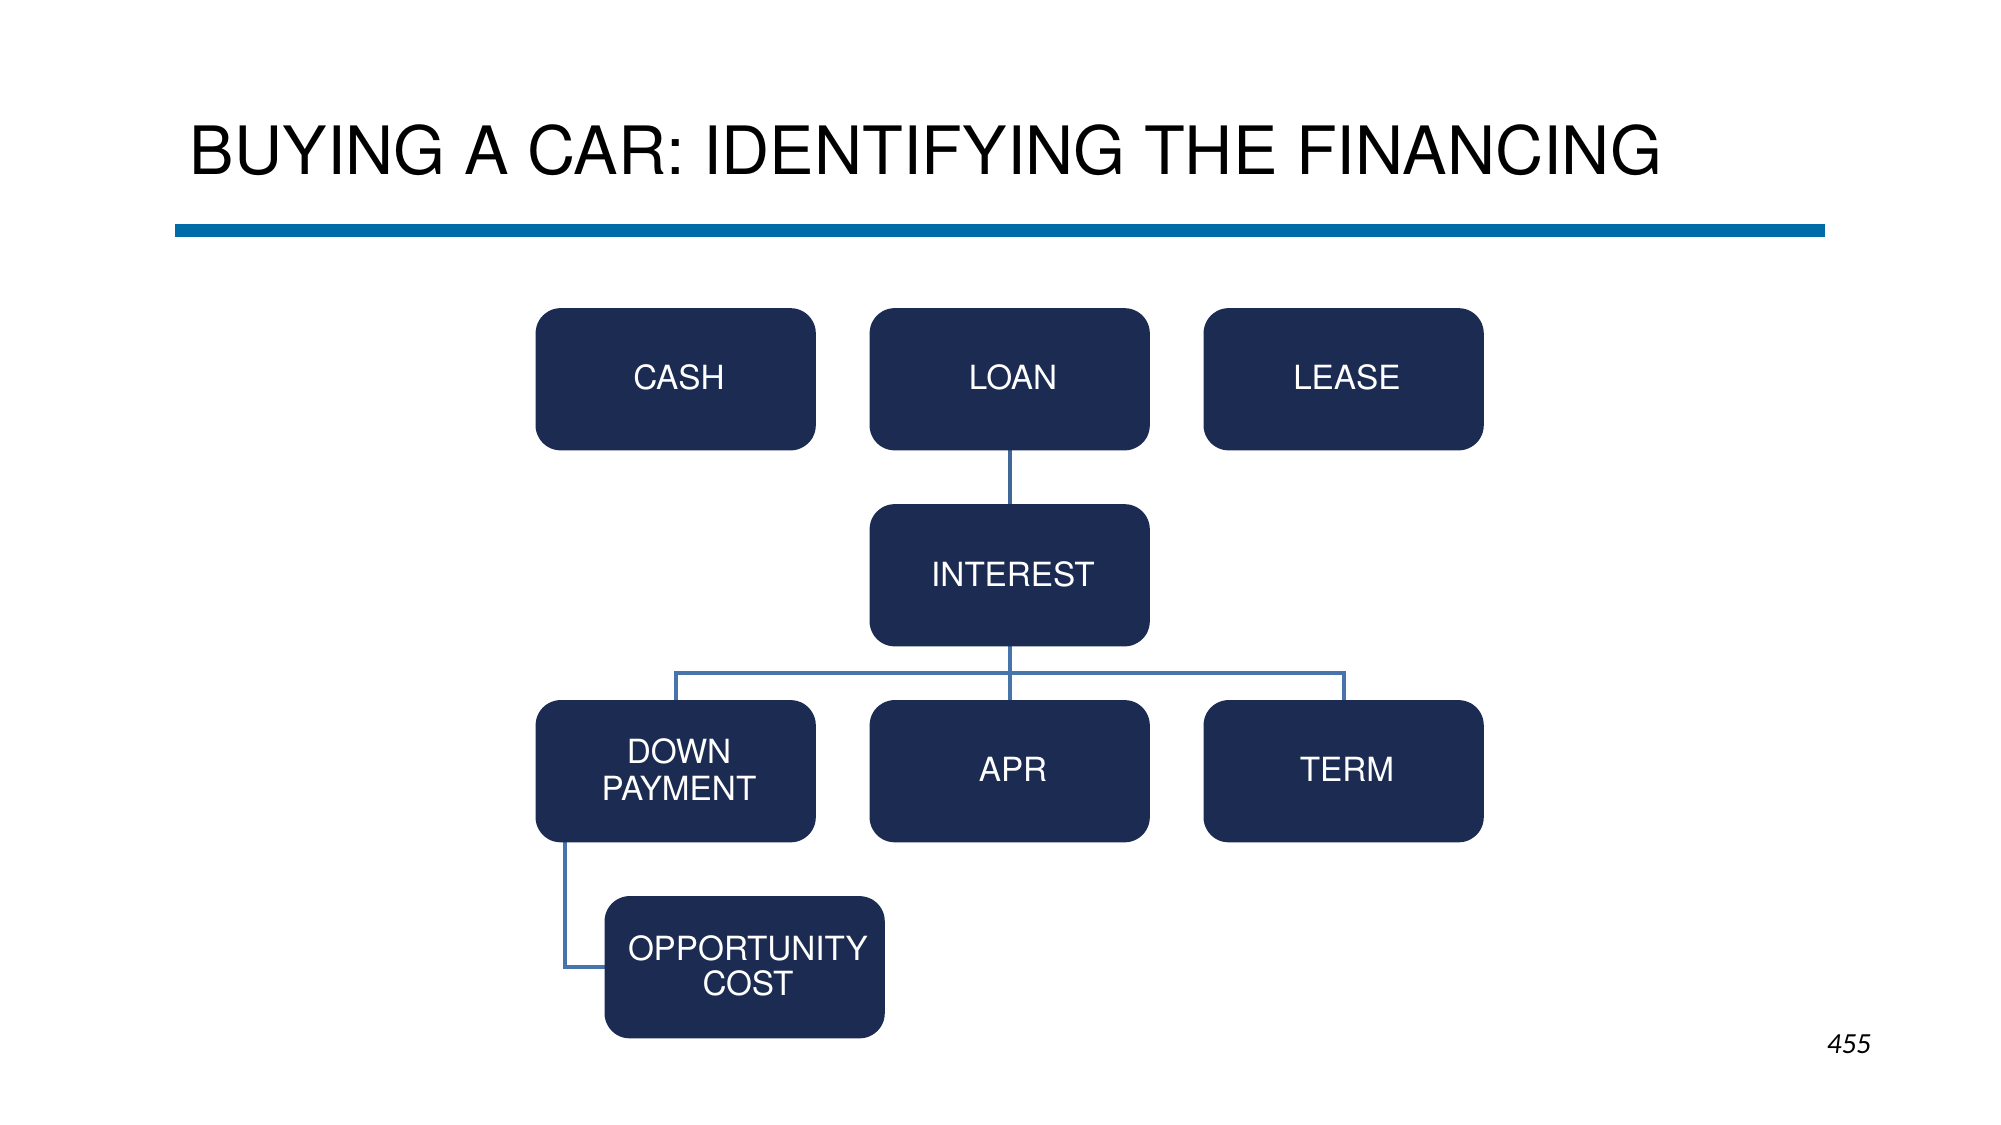

# Buying a Car: Identifying the FINANCING

Cash
Loan
Interest
Down payment
Opportunity cost
APR
Term
Lease
1-455